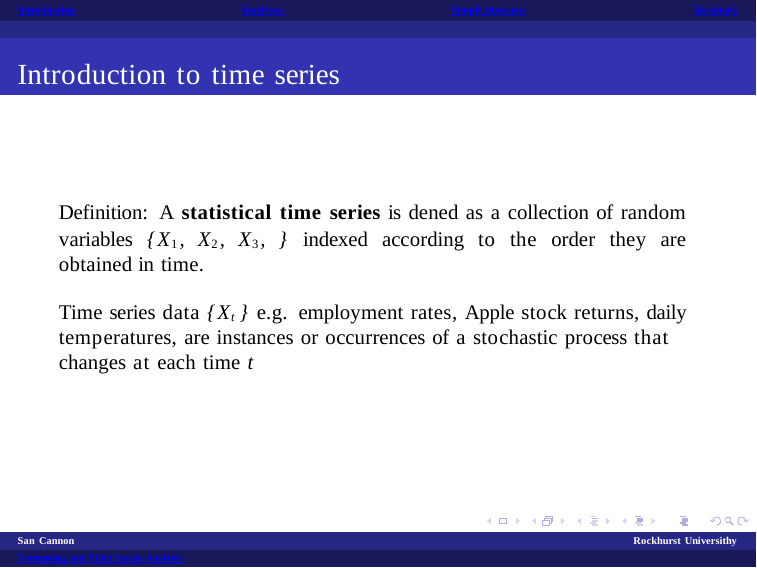

Introduction
Statistics
Simple forecasts
Residuals

Introduction to time series
Definition:  A statistical time series is dened as a collection of random variables {X1, X2, X3, } indexed according to the order they are obtained in time.

Time series data {Xt} e.g.  employment rates, Apple stock returns, daily temperatures, are instances or occurrences of a stochastic process that changes at each time t

San Cannon
Forecasting and Time Series Analysis
Rockhurst Universithy